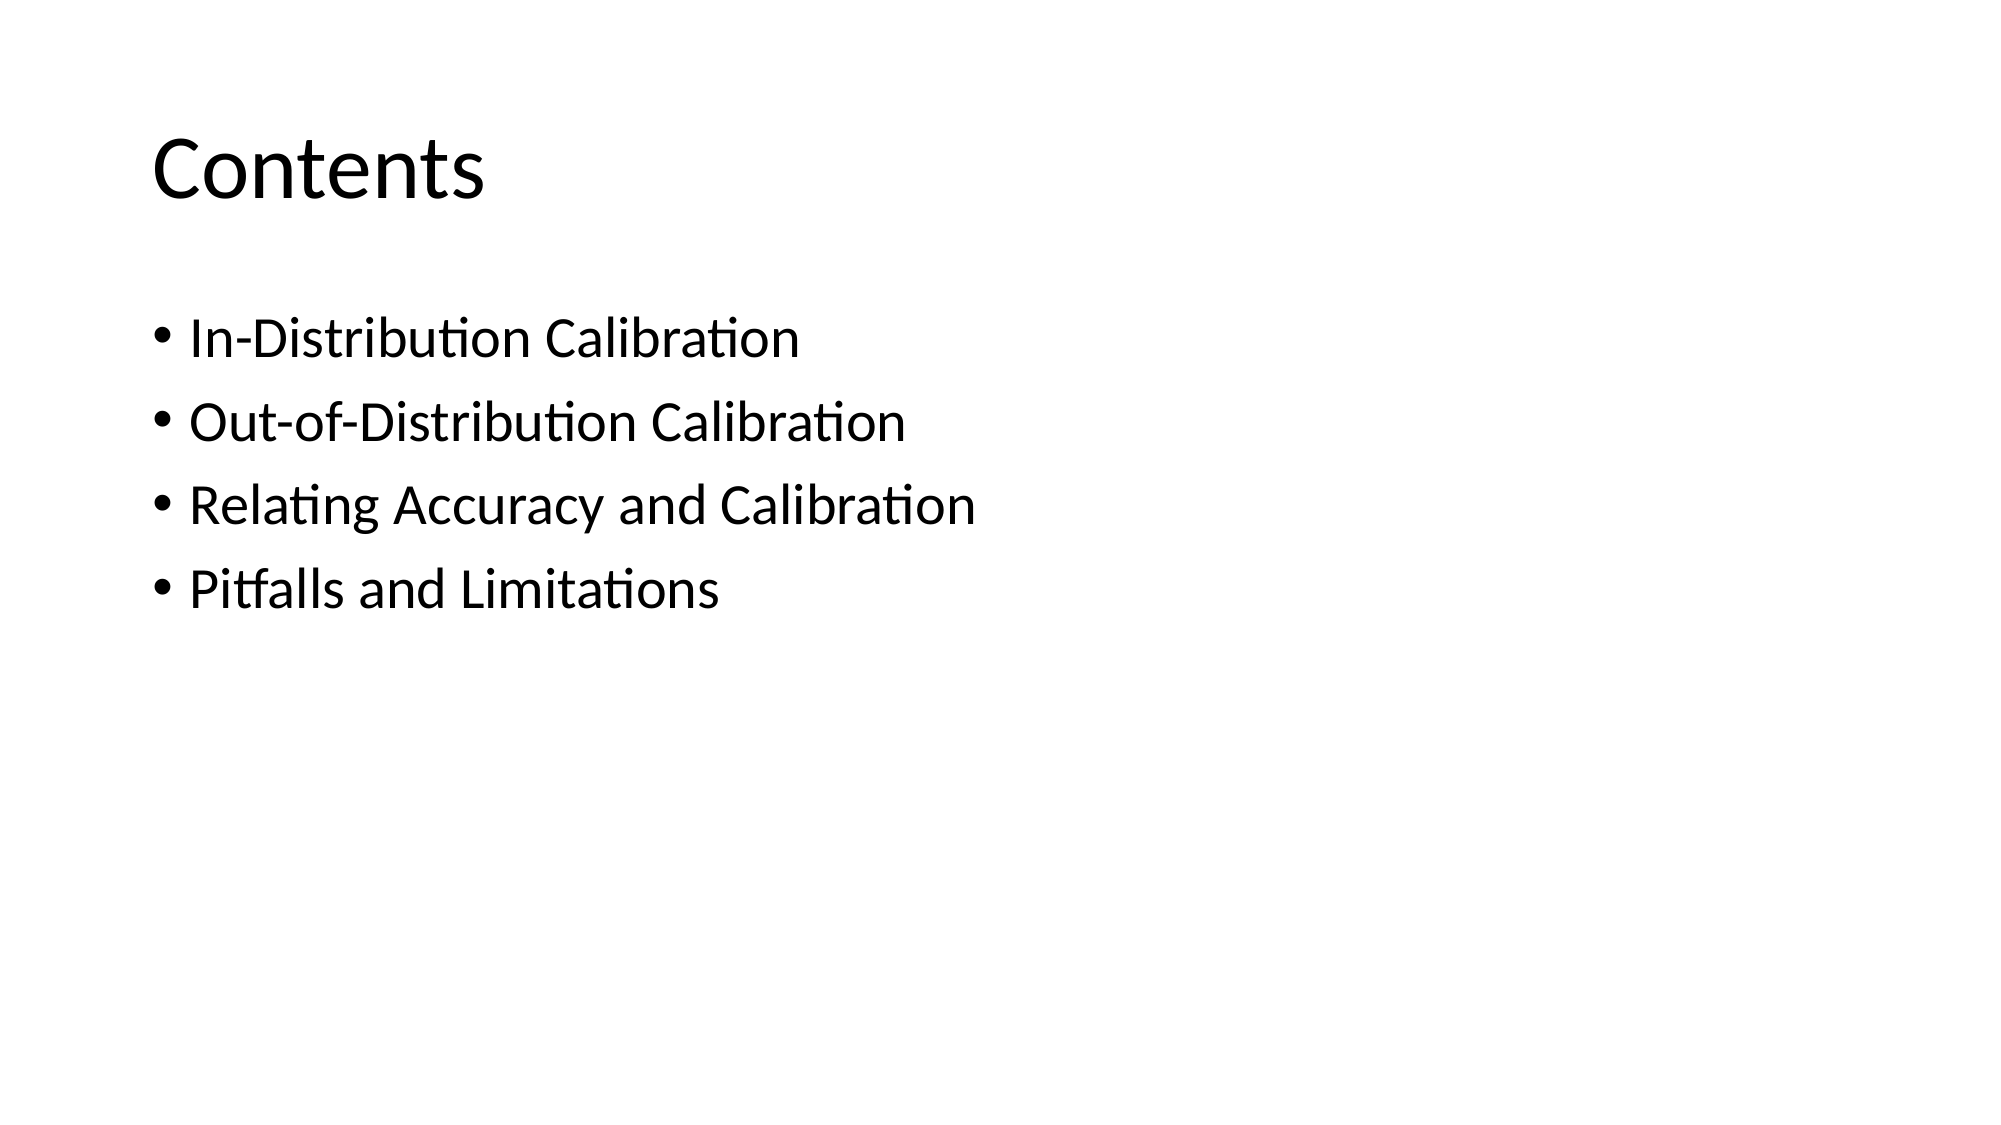

# Contents
In-Distribution Calibration
Out-of-Distribution Calibration
Relating Accuracy and Calibration
Pitfalls and Limitations